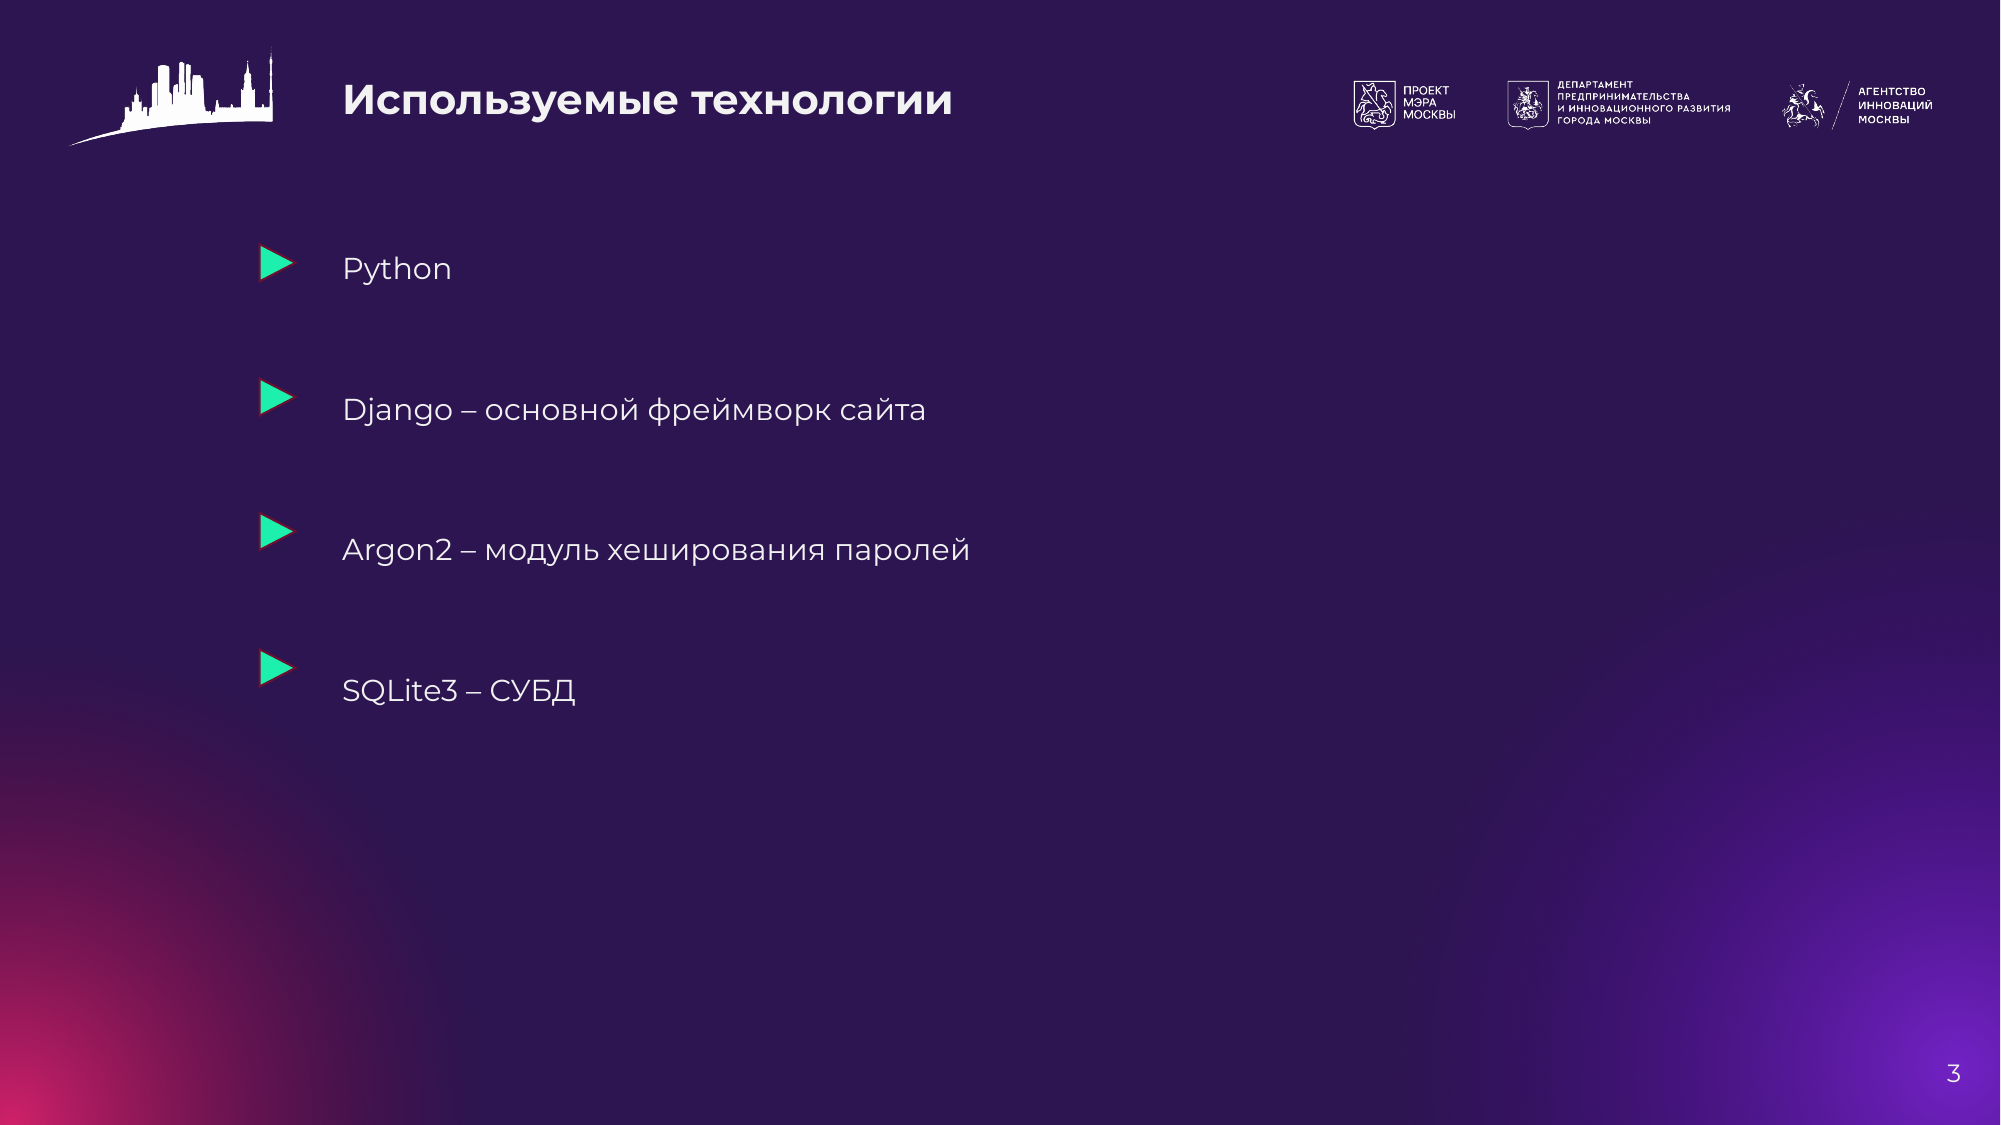

# Используемые технологии

Python

Django – основной фреймворк сайта

Argon2 – модуль хеширования паролей

SQLite3 – СУБД
3